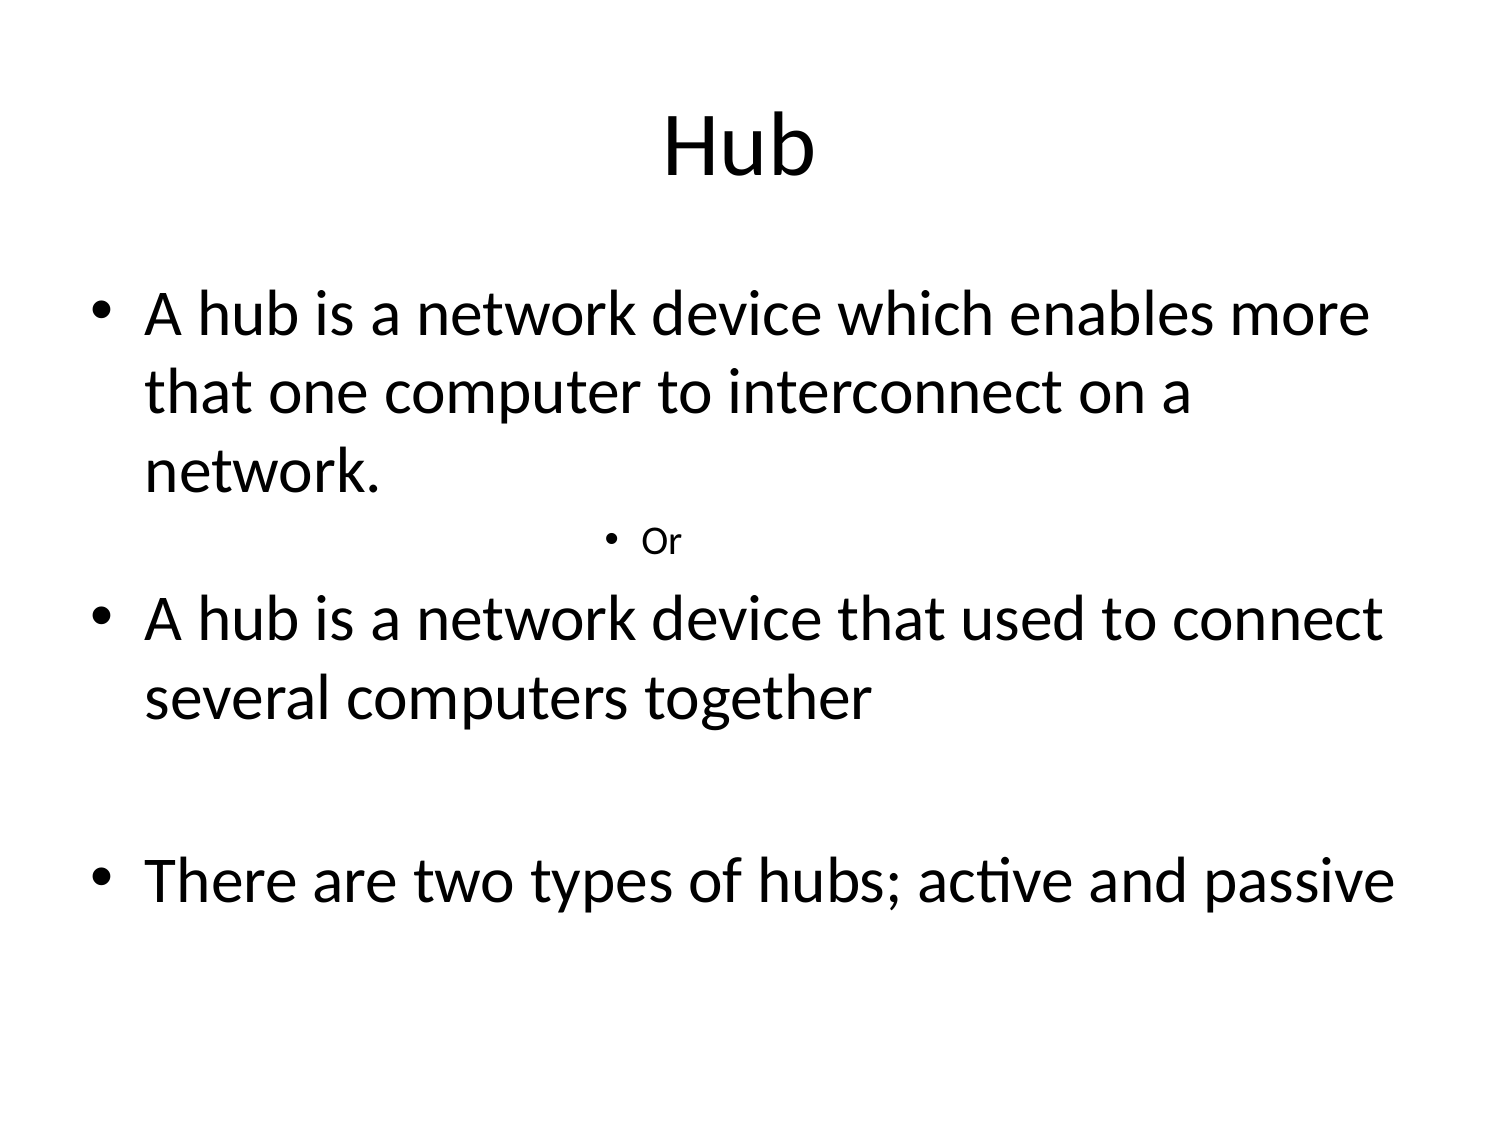

# Hub
A hub is a network device which enables more that one computer to interconnect on a network.
Or
A hub is a network device that used to connect several computers together

There are two types of hubs; active and passive